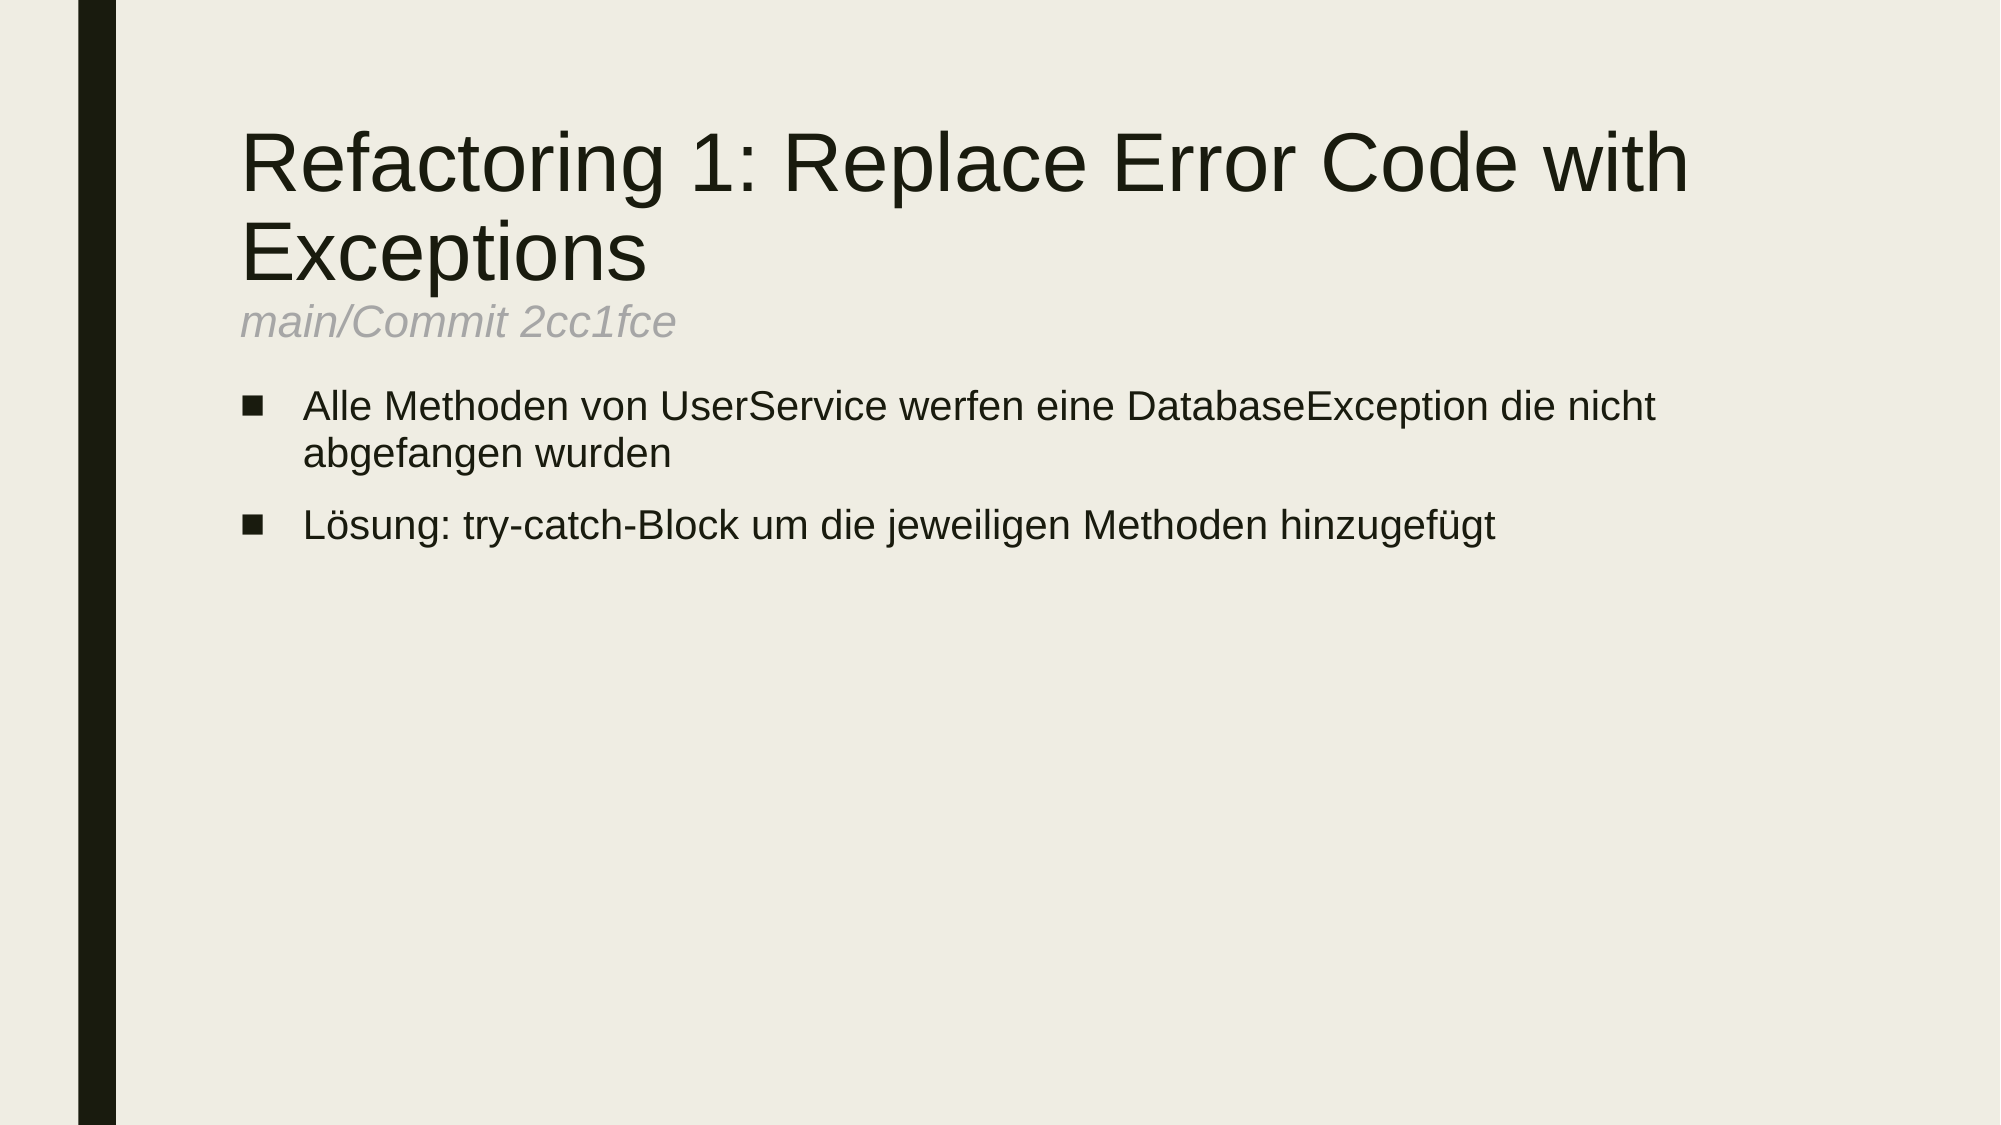

# Refactoring 1: Replace Error Code with Exceptions main/Commit 2cc1fce
Alle Methoden von UserService werfen eine DatabaseException die nicht abgefangen wurden
Lösung: try-catch-Block um die jeweiligen Methoden hinzugefügt